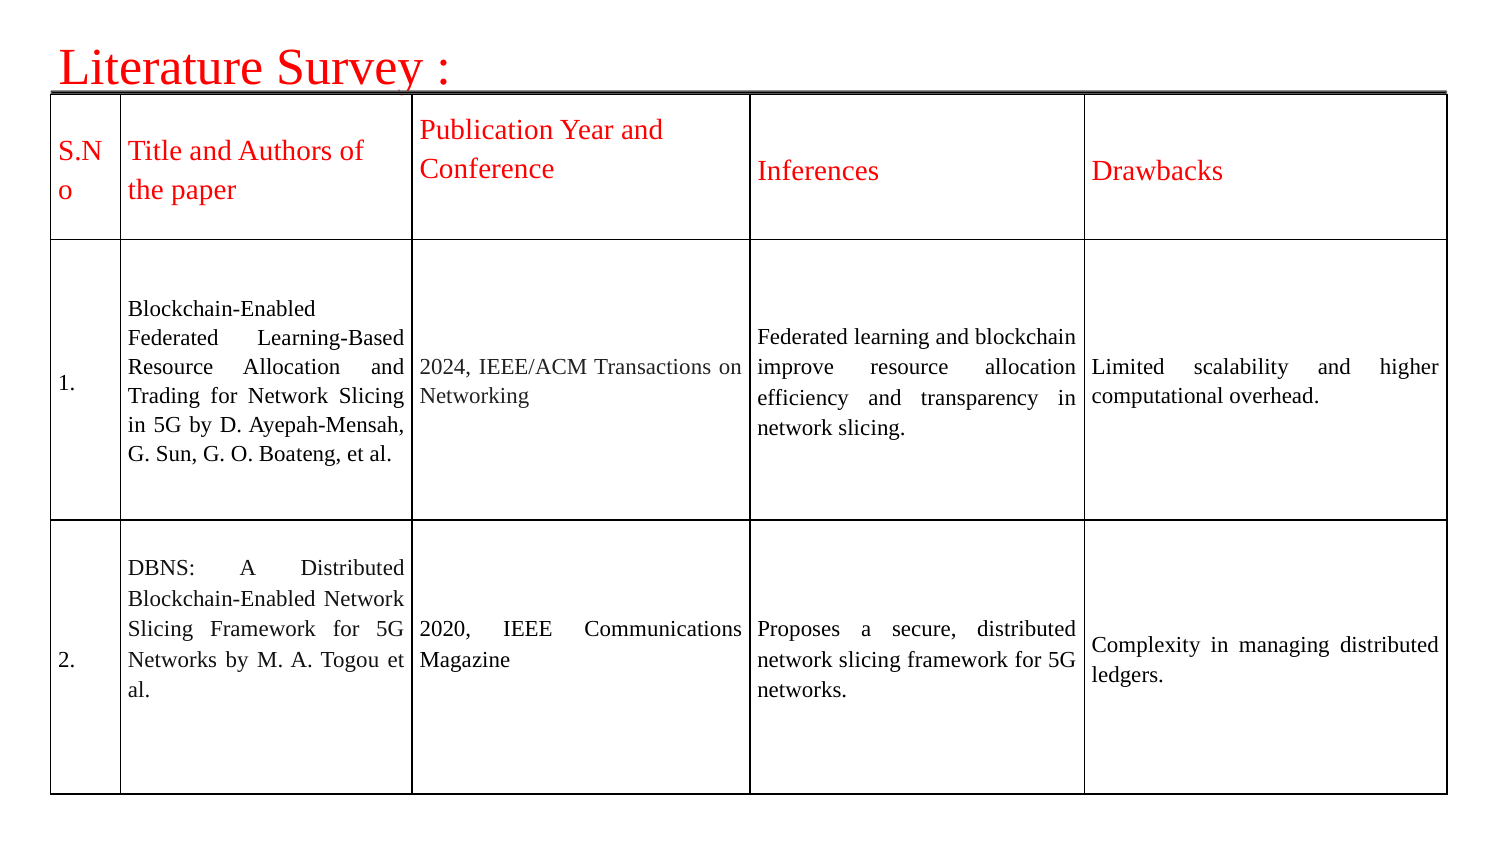

Literature Survey :

| S.No | Title and Authors of the paper | Publication Year and Conference | Inferences | Drawbacks |
| --- | --- | --- | --- | --- |
| 1. | Blockchain-Enabled Federated Learning-Based Resource Allocation and Trading for Network Slicing in 5G by D. Ayepah-Mensah, G. Sun, G. O. Boateng, et al. | 2024, IEEE/ACM Transactions on Networking | Federated learning and blockchain improve resource allocation efficiency and transparency in network slicing. | Limited scalability and higher computational overhead. |
| 2. | DBNS: A Distributed Blockchain-Enabled Network Slicing Framework for 5G Networks by M. A. Togou et al. | 2020, IEEE Communications Magazine | Proposes a secure, distributed network slicing framework for 5G networks. | Complexity in managing distributed ledgers. |